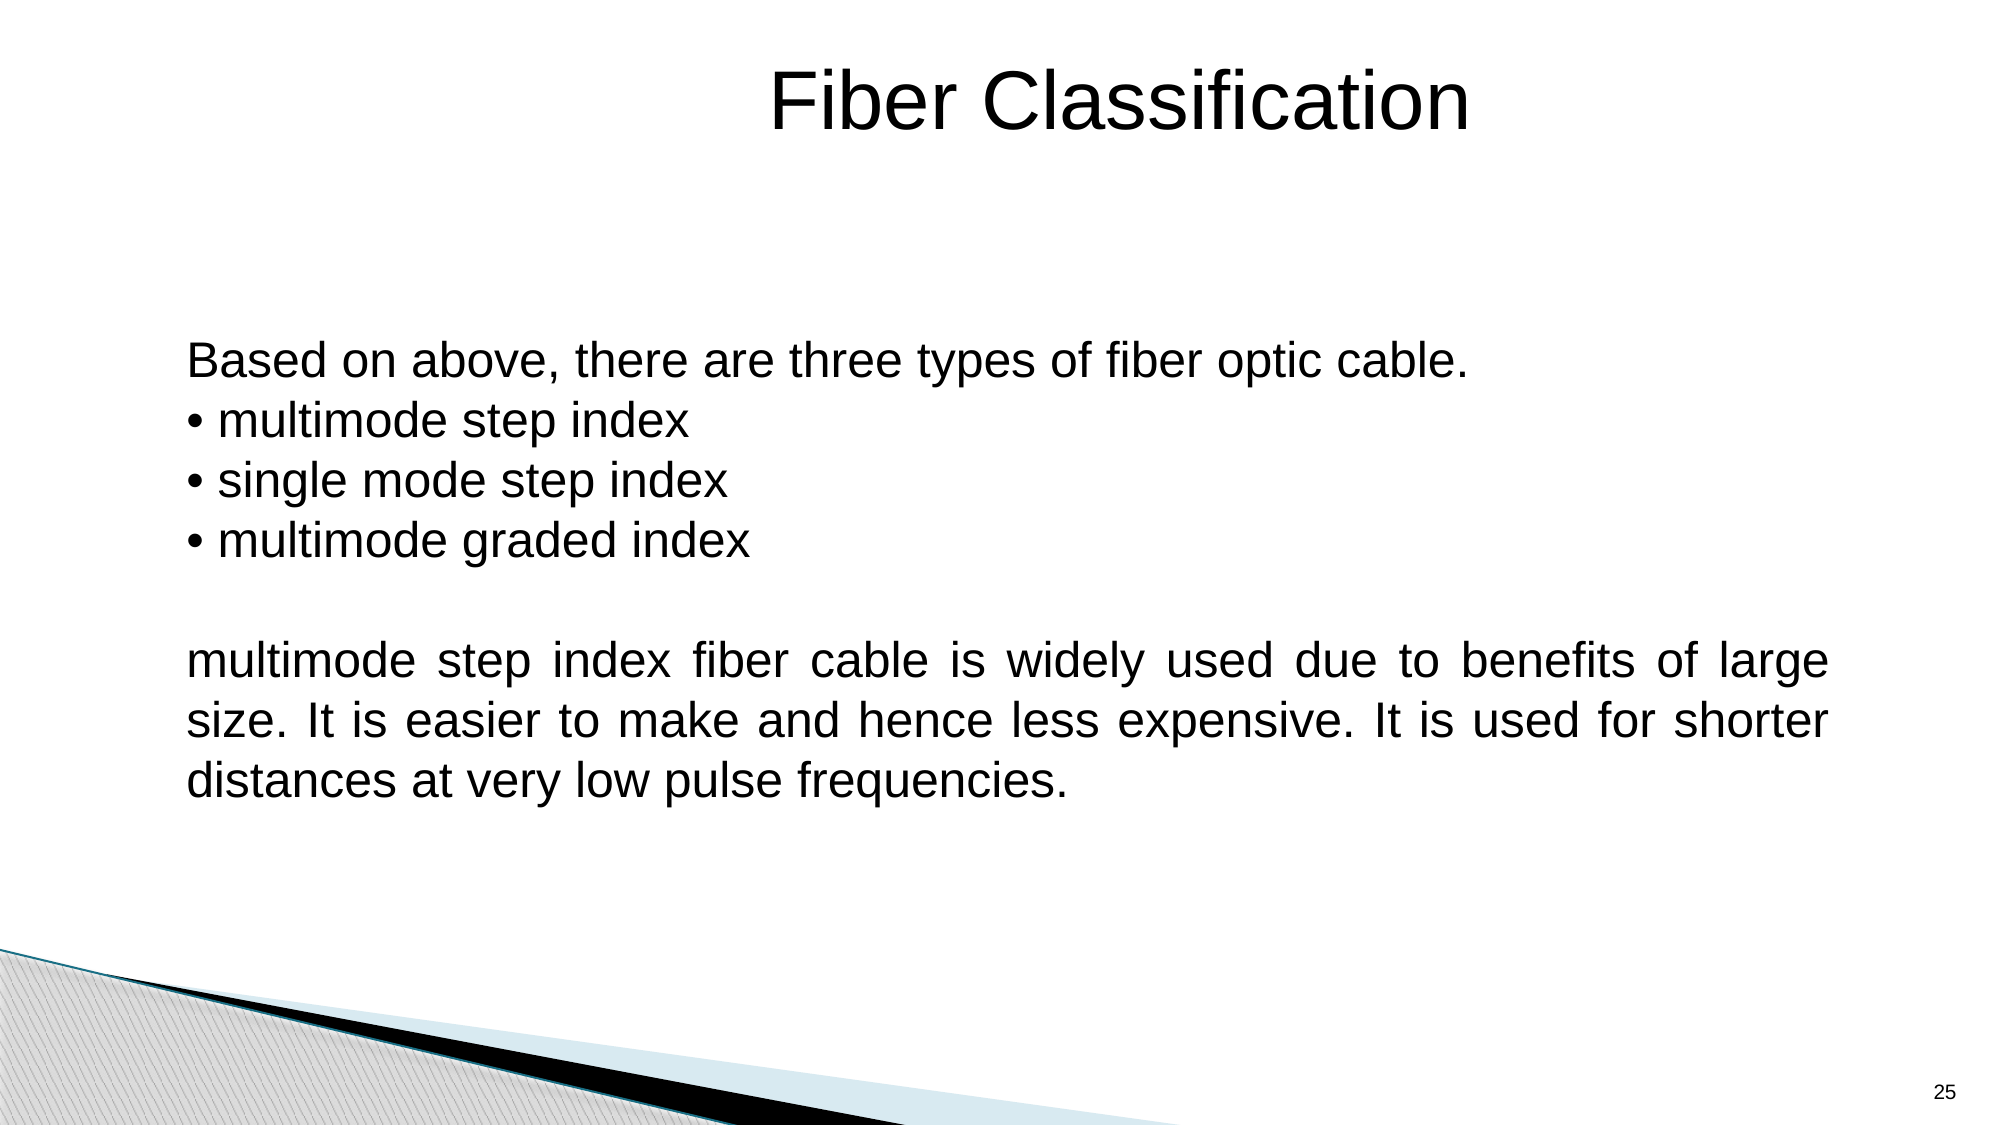

Fiber Classification
Based on above, there are three types of fiber optic cable.
• multimode step index
• single mode step index
• multimode graded index
multimode step index fiber cable is widely used due to benefits of large size. It is easier to make and hence less expensive. It is used for shorter distances at very low pulse frequencies.
25